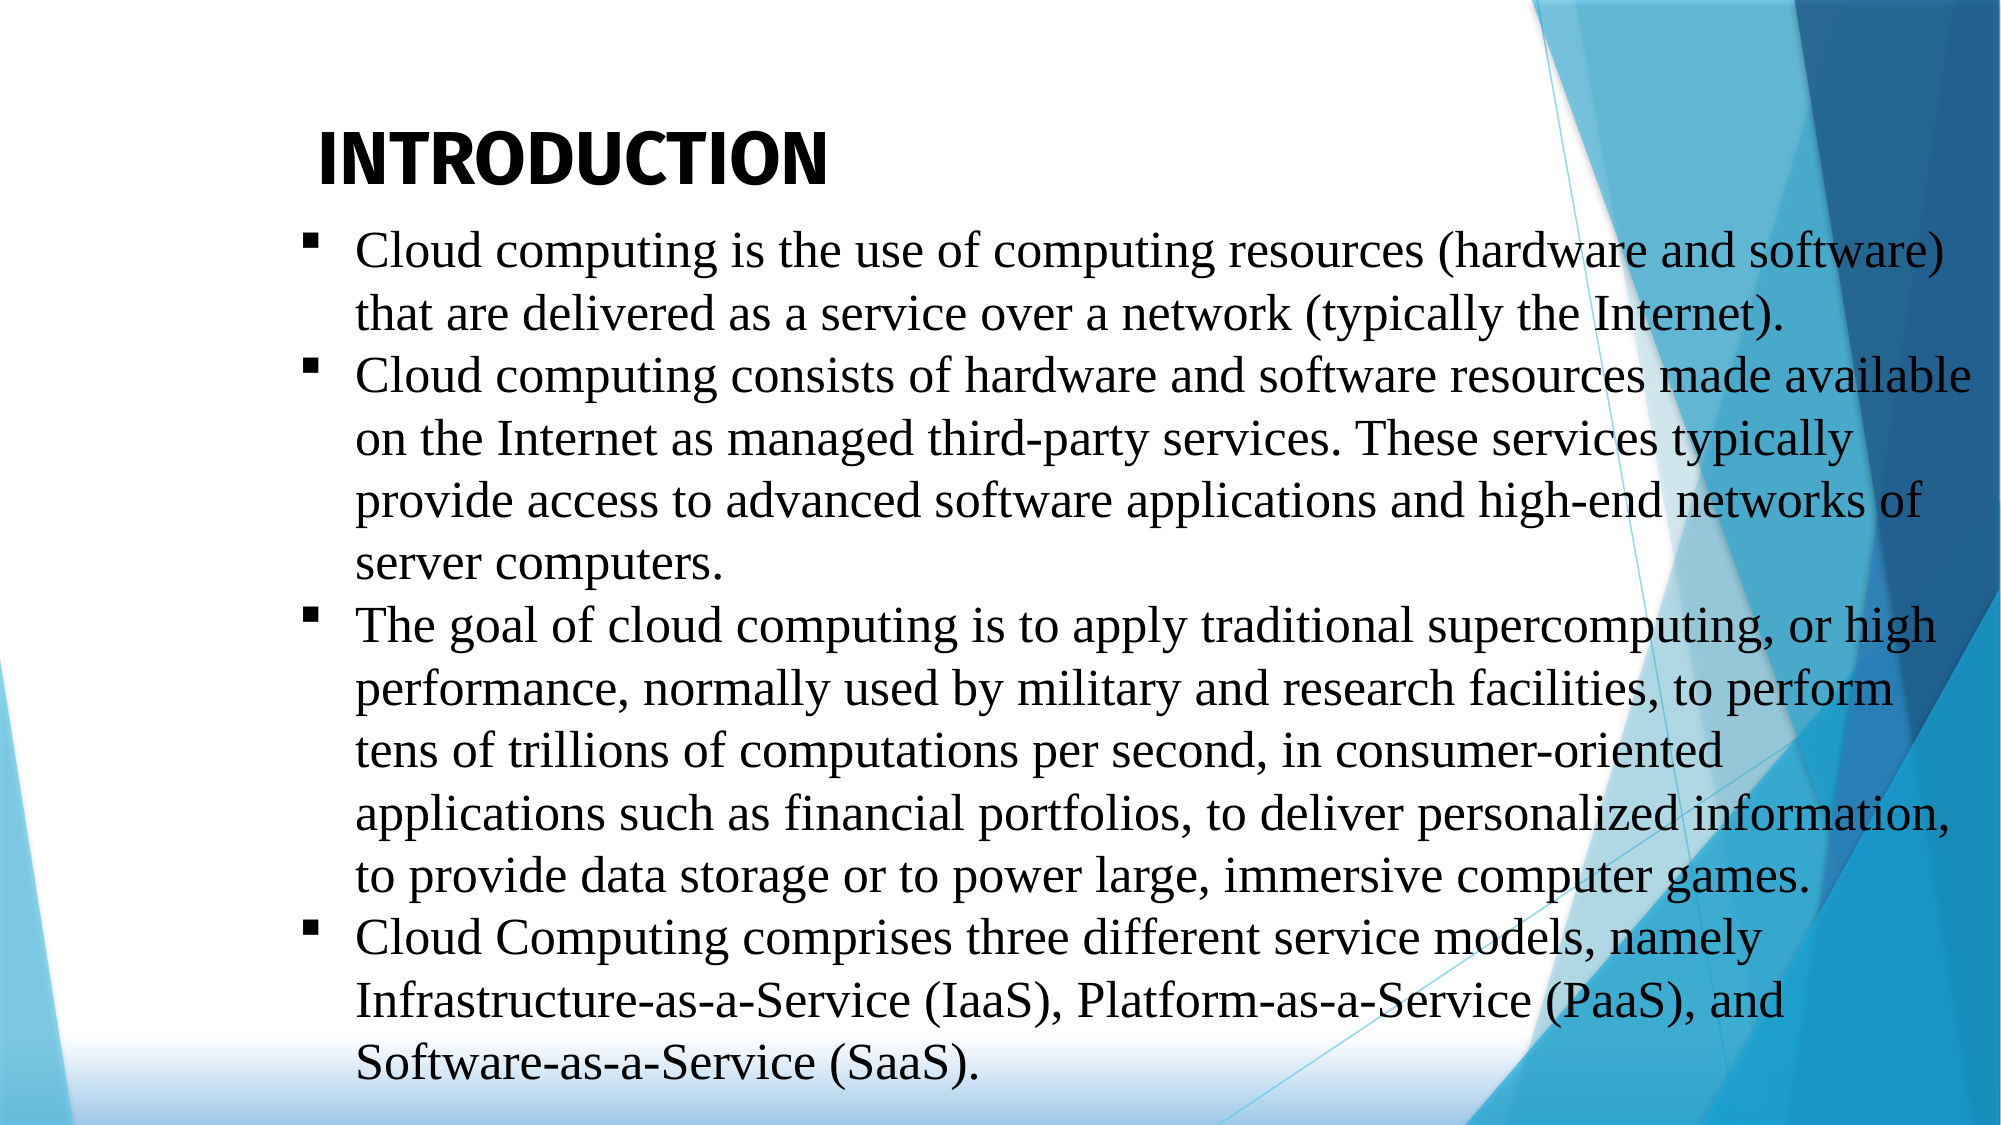

INTRODUCTION
Cloud computing is the use of computing resources (hardware and software) that are delivered as a service over a network (typically the Internet).
Cloud computing consists of hardware and software resources made available on the Internet as managed third-party services. These services typically provide access to advanced software applications and high-end networks of server computers.
The goal of cloud computing is to apply traditional supercomputing, or high performance, normally used by military and research facilities, to perform tens of trillions of computations per second, in consumer-oriented applications such as financial portfolios, to deliver personalized information, to provide data storage or to power large, immersive computer games.
Cloud Computing comprises three different service models, namely Infrastructure-as-a-Service (IaaS), Platform-as-a-Service (PaaS), and Software-as-a-Service (SaaS).